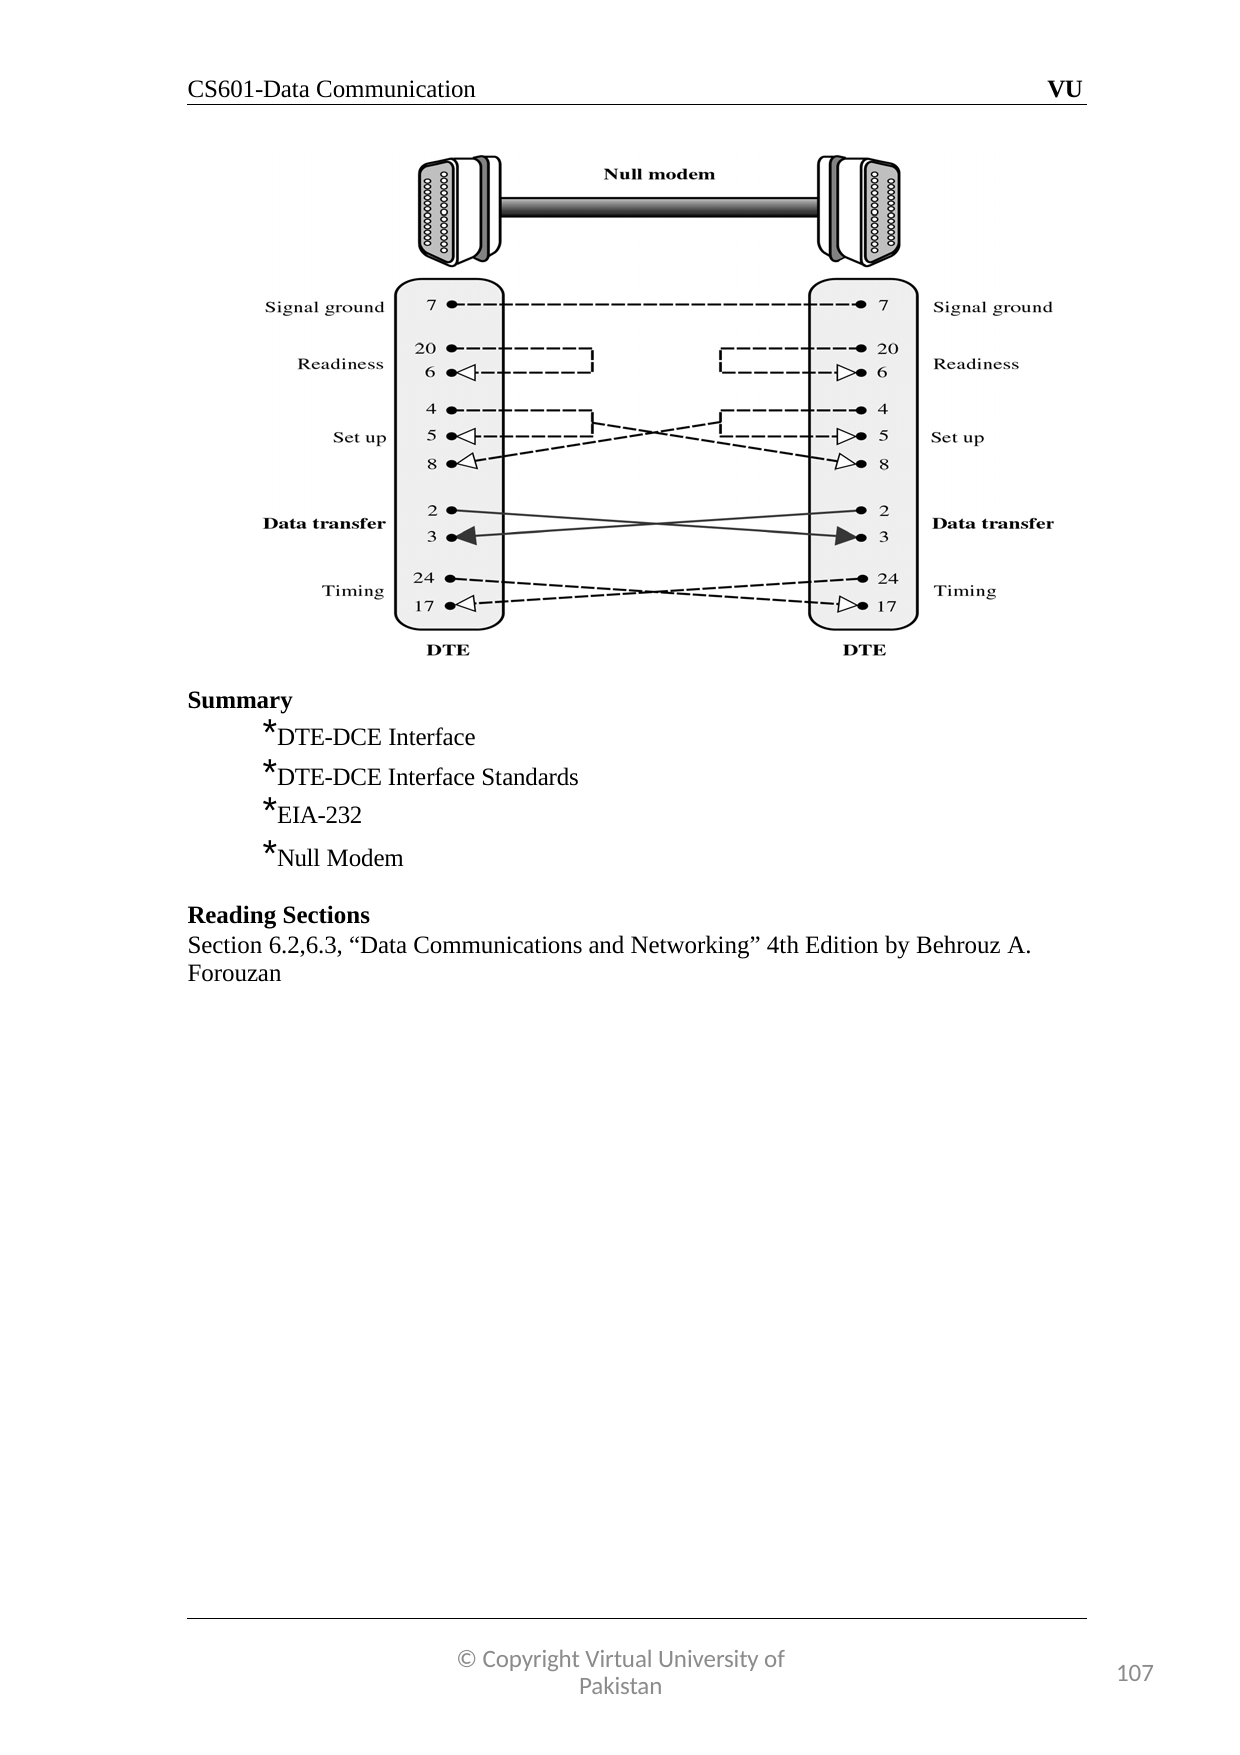

CS601-Data Communication
VU

Summary
*DTE-DCE Interface
*DTE-DCE Interface Standards
*EIA-232
*Null Modem
Reading Sections
Section 6.2,6.3, “Data Communications and Networking” 4th Edition by Behrouz A.  Forouzan

© Copyright Virtual University of Pakistan
107